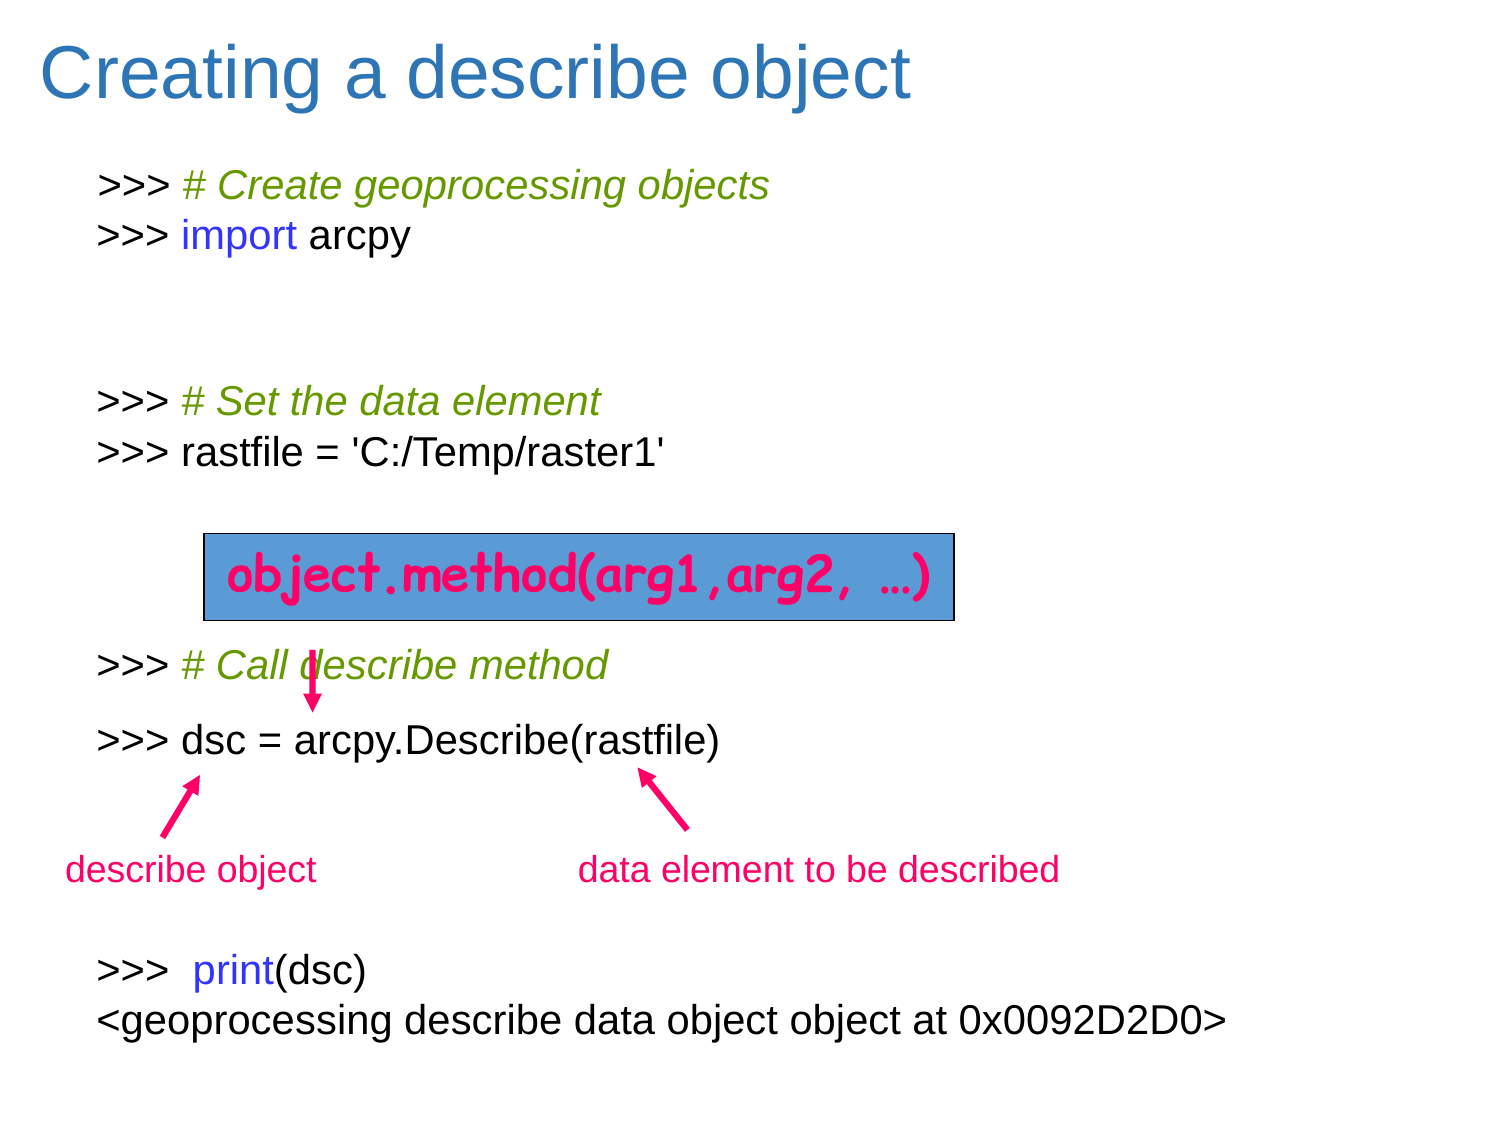

# Creating a describe object
     >>> # Create geoprocessing objects
>>> import arcpy

>>> # Set the data element
>>> rastfile = 'C:/Temp/raster1'
>>> # Call describe method
>>> dsc = arcpy.Describe(rastfile)

>>>  print(dsc)
<geoprocessing describe data object object at 0x0092D2D0>
object.method(arg1,arg2, …)

describe object
data element to be described